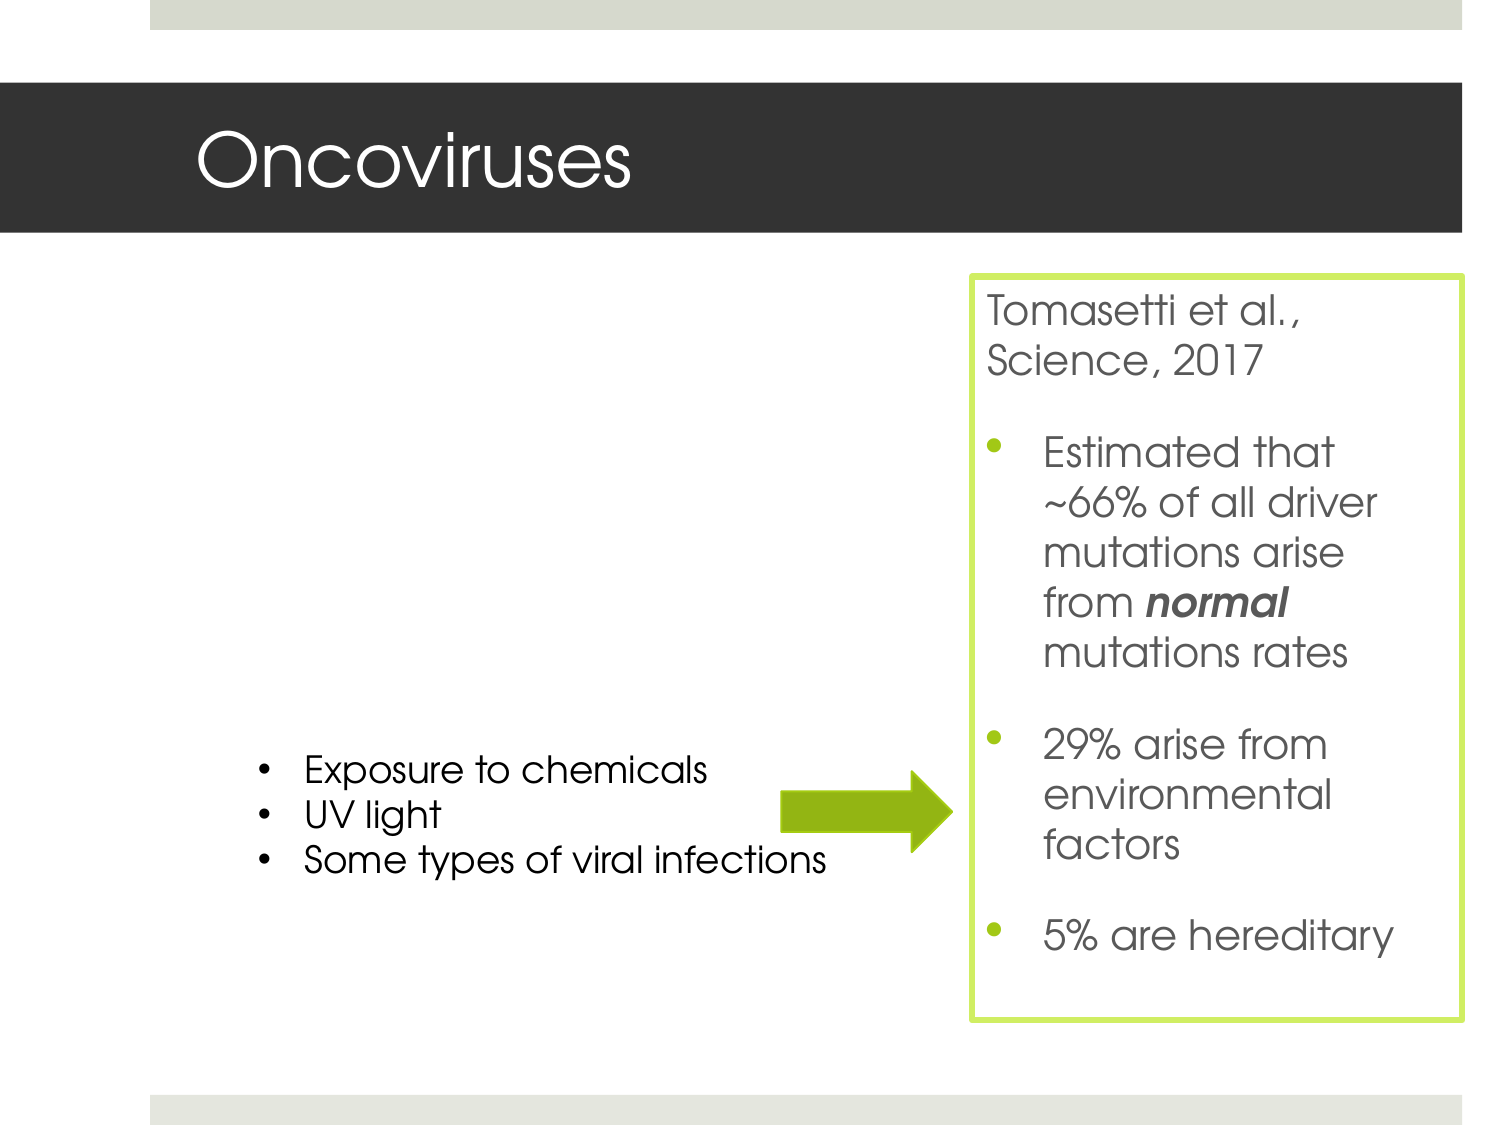

# Oncoviruses
Tomasetti et al., Science, 2017
Estimated that ~66% of all driver mutations arise from normal mutations rates
29% arise from environmental factors
5% are hereditary
Exposure to chemicals
UV light
Some types of viral infections